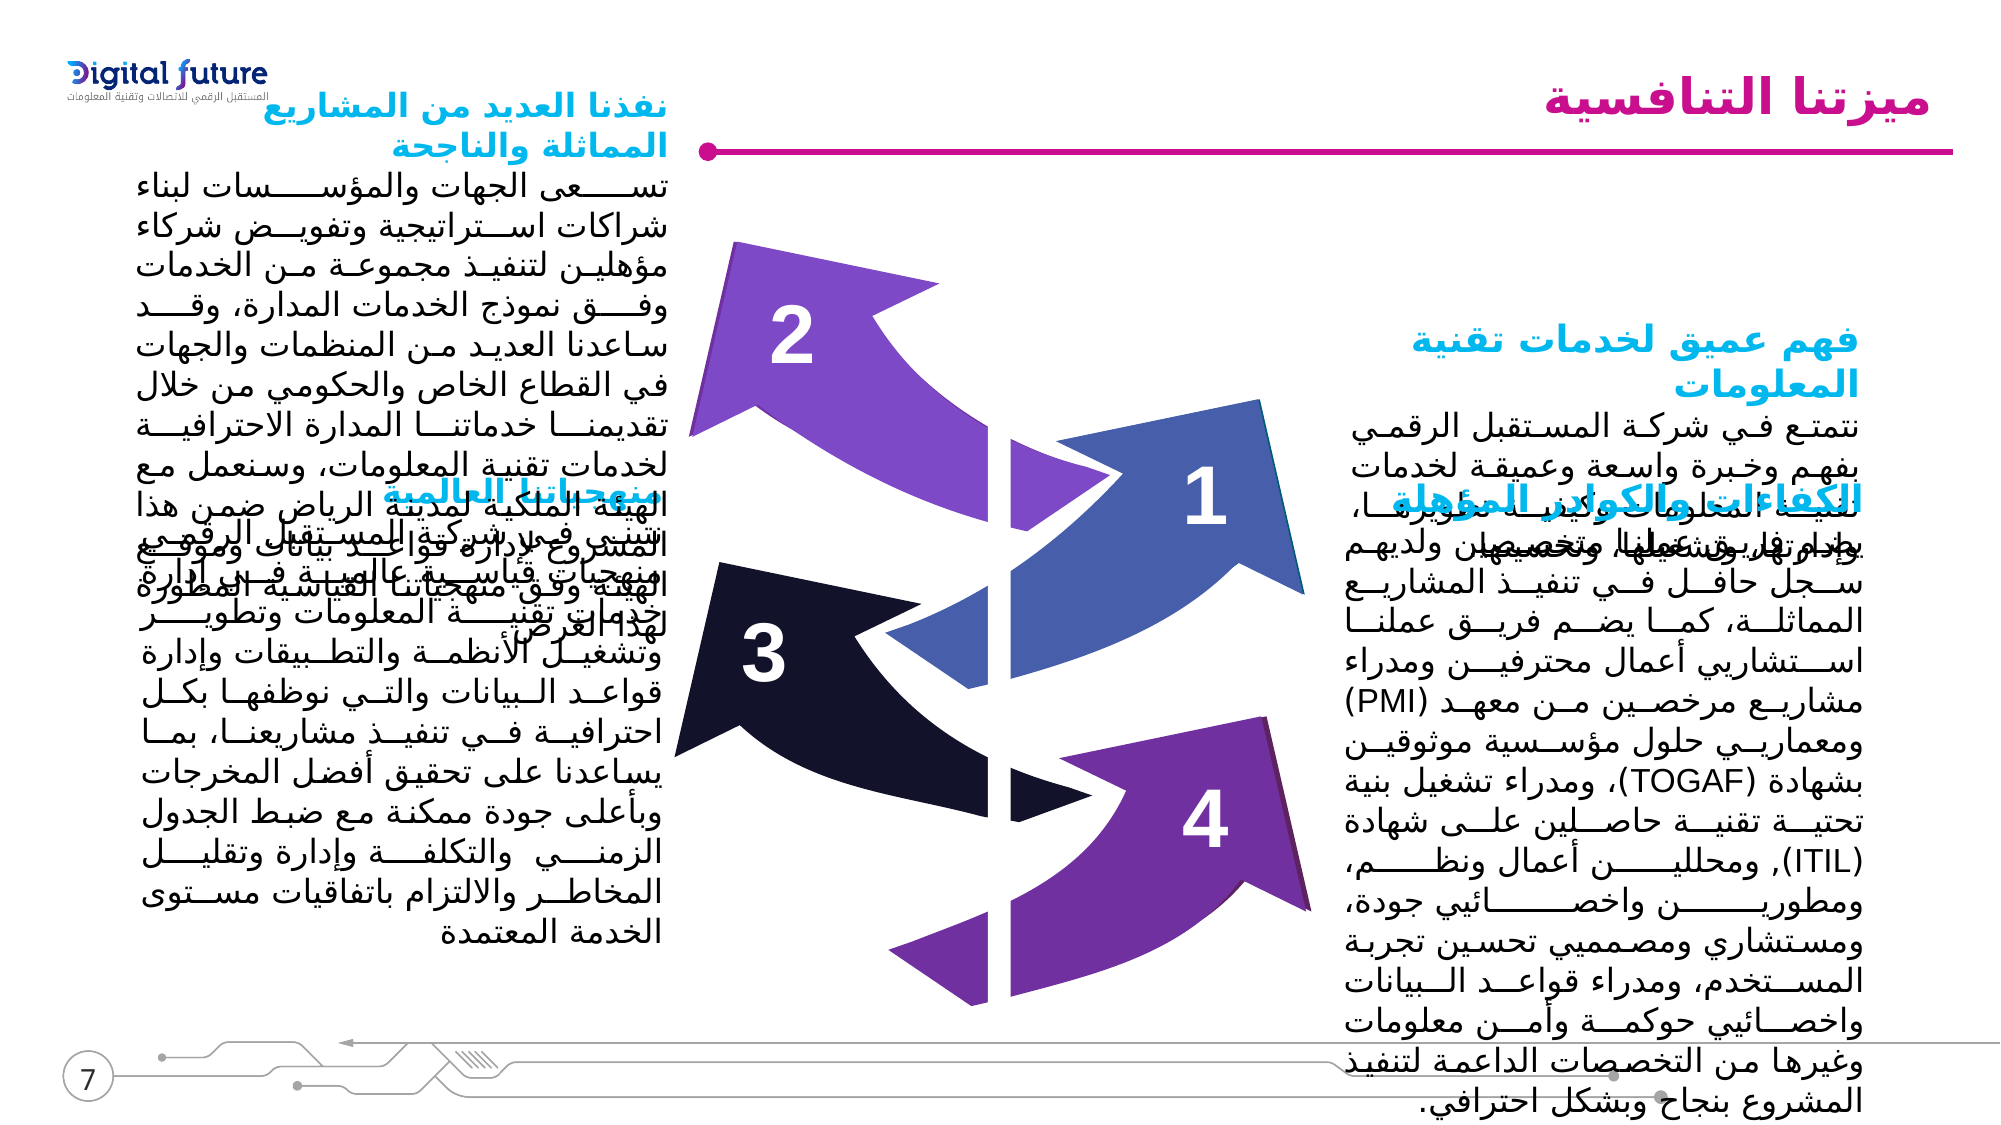

ميزتنا التنافسية
نفذنا العديد من المشاريع المماثلة والناجحة
تسعى الجهات والمؤسسات لبناء شراكات استراتيجية وتفويض شركاء مؤهلين لتنفيذ مجموعة من الخدمات وفق نموذج الخدمات المدارة، وقد ساعدنا العديد من المنظمات والجهات في القطاع الخاص والحكومي من خلال تقديمنا خدماتنا المدارة الاحترافية لخدمات تقنية المعلومات، وسنعمل مع الهيئة الملكية لمدينة الرياض ضمن هذا المشروع لإدارة قواعد بيانات وموقع الهيئة وفق منهجياتنا القياسية المطورة لهذا الغرض

2
فهم عميق لخدمات تقنية المعلومات
نتمتع في شركة المستقبل الرقمي بفهم وخبرة واسعة وعميقة لخدمات تقنية المعلومات وكيفية تطويرها، وإدارتها، وتشغيلها، وتحسينها.

1
منهجياتنا العالمية
نتبنى في شركة المستقبل الرقمي منهجيات قياسية عالمية في إدارة خدمات تقنية المعلومات وتطوير وتشغيل الأنظمة والتطبيقات وإدارة قواعد البيانات والتي نوظفها بكل احترافية في تنفيذ مشاريعنا، بما يساعدنا على تحقيق أفضل المخرجات وبأعلى جودة ممكنة مع ضبط الجدول الزمني  والتكلفة وإدارة وتقليل المخاطر والالتزام باتفاقيات مستوى الخدمة المعتمدة

الكفاءات والكوادر المؤهلة
يضم فريق عملنا متخصصين ولديهم سجل حافل في تنفيذ المشاريع المماثلة، كما يضم فريق عملنا استشاريي أعمال محترفين ومدراء مشاريع مرخصين من معهد (PMI) ومعماريي حلول مؤسسية موثوقين بشهادة (TOGAF)، ومدراء تشغيل بنية تحتية تقنية حاصلين على شهادة (ITIL), ومحللين أعمال ونظم، ومطورين واخصائيي جودة، ومستشاري ومصمميي تحسين تجربة المستخدم، ومدراء قواعد البيانات واخصائيي حوكمة وأمن معلومات وغيرها من التخصصات الداعمة لتنفيذ المشروع بنجاح وبشكل احترافي.
3

4